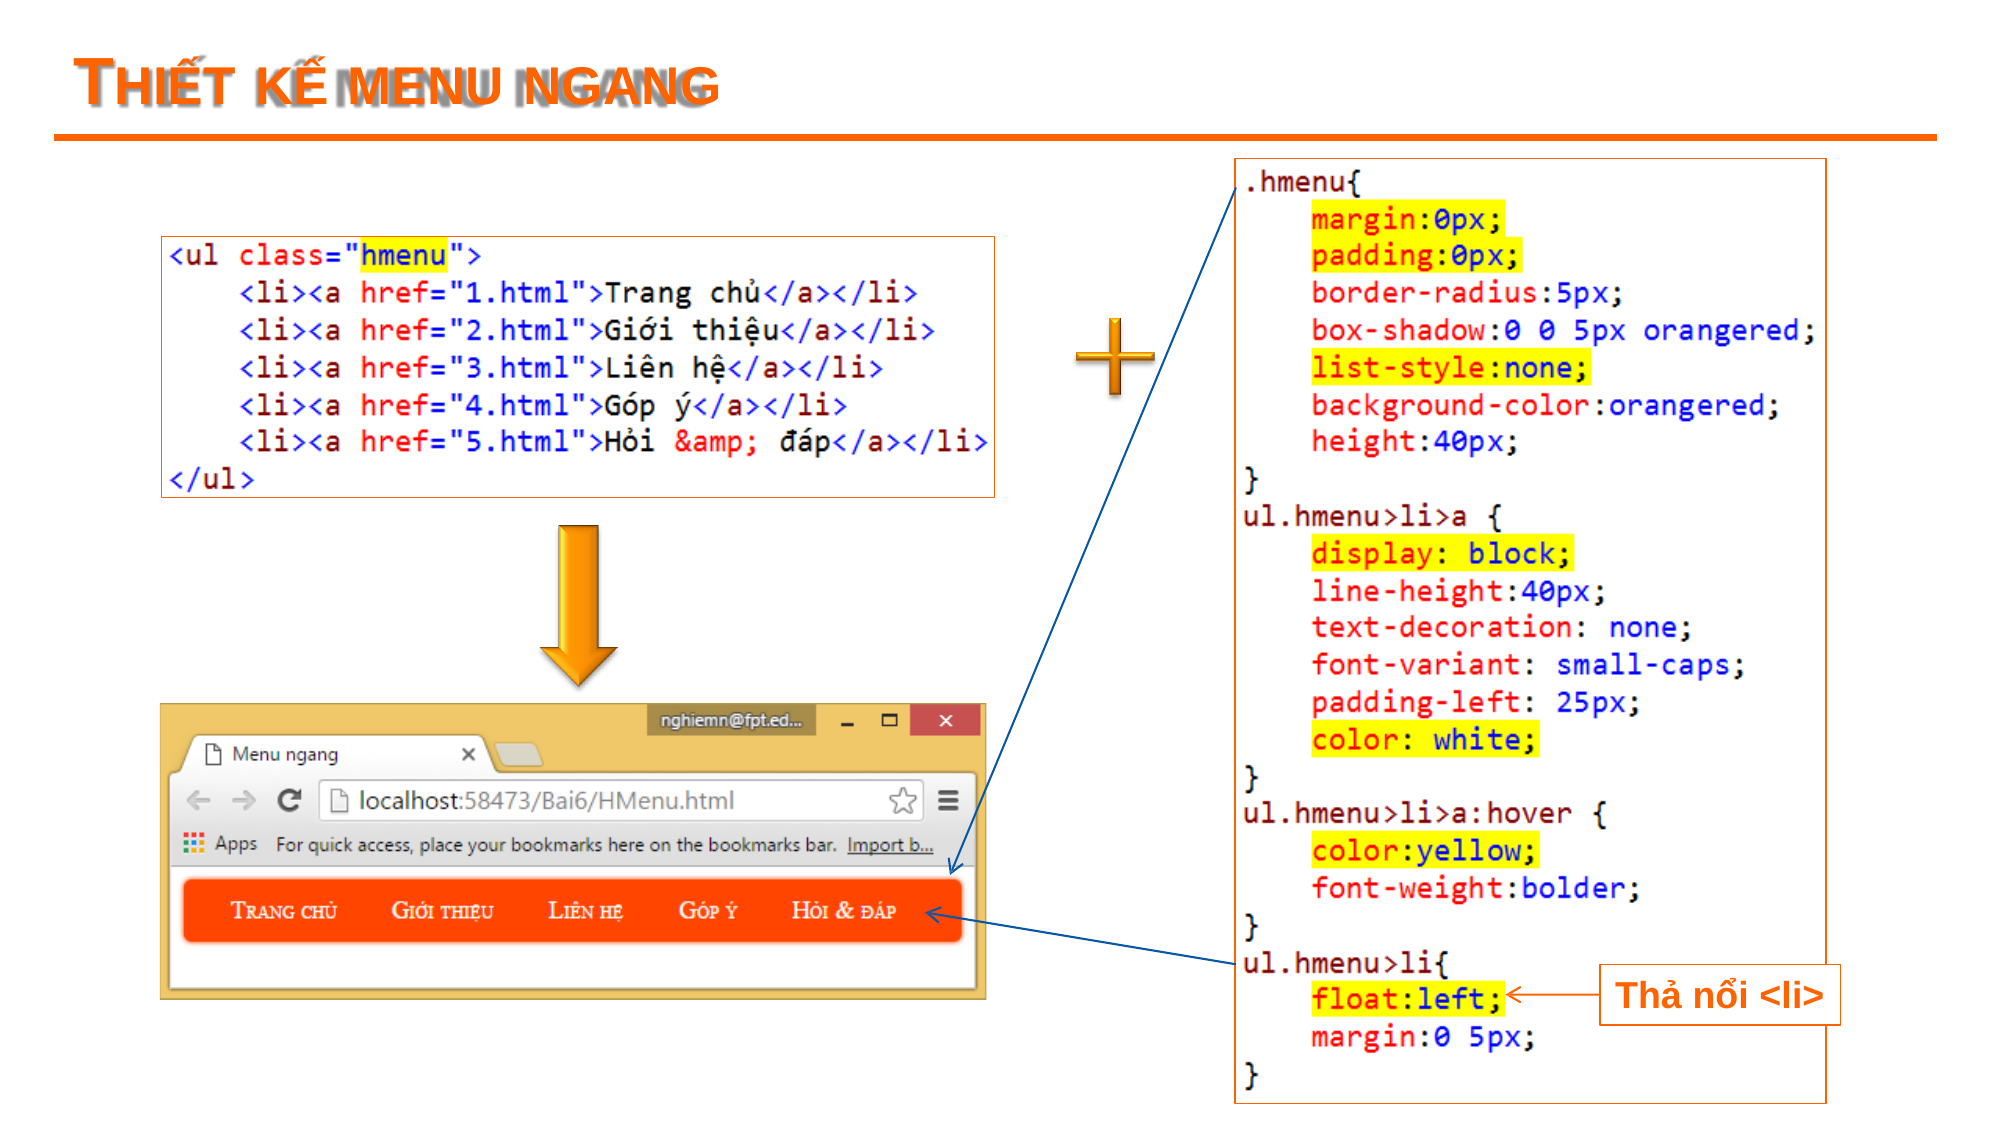

# THIẾT KẾ MENU NGANG

Thả nổi <li>